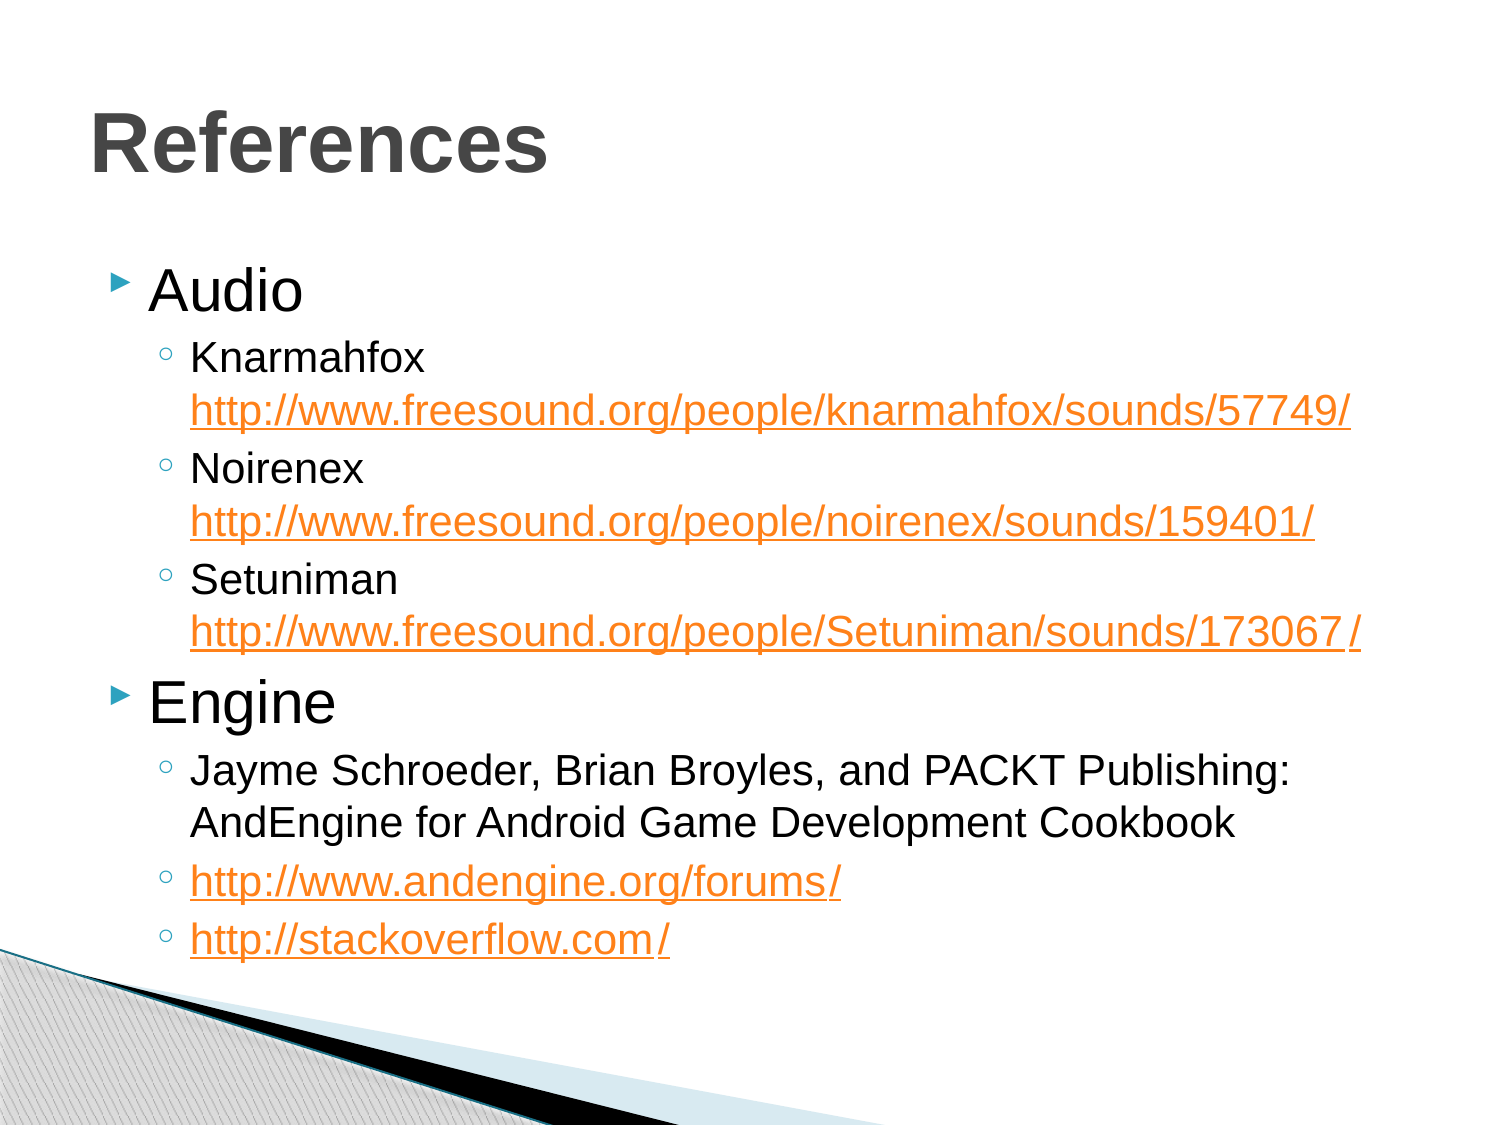

# References
Audio
Knarmahfox http://www.freesound.org/people/knarmahfox/sounds/57749/
Noirenex http://www.freesound.org/people/noirenex/sounds/159401/
Setuniman http://www.freesound.org/people/Setuniman/sounds/173067/
Engine
Jayme Schroeder, Brian Broyles, and PACKT Publishing: AndEngine for Android Game Development Cookbook
http://www.andengine.org/forums/
http://stackoverflow.com/